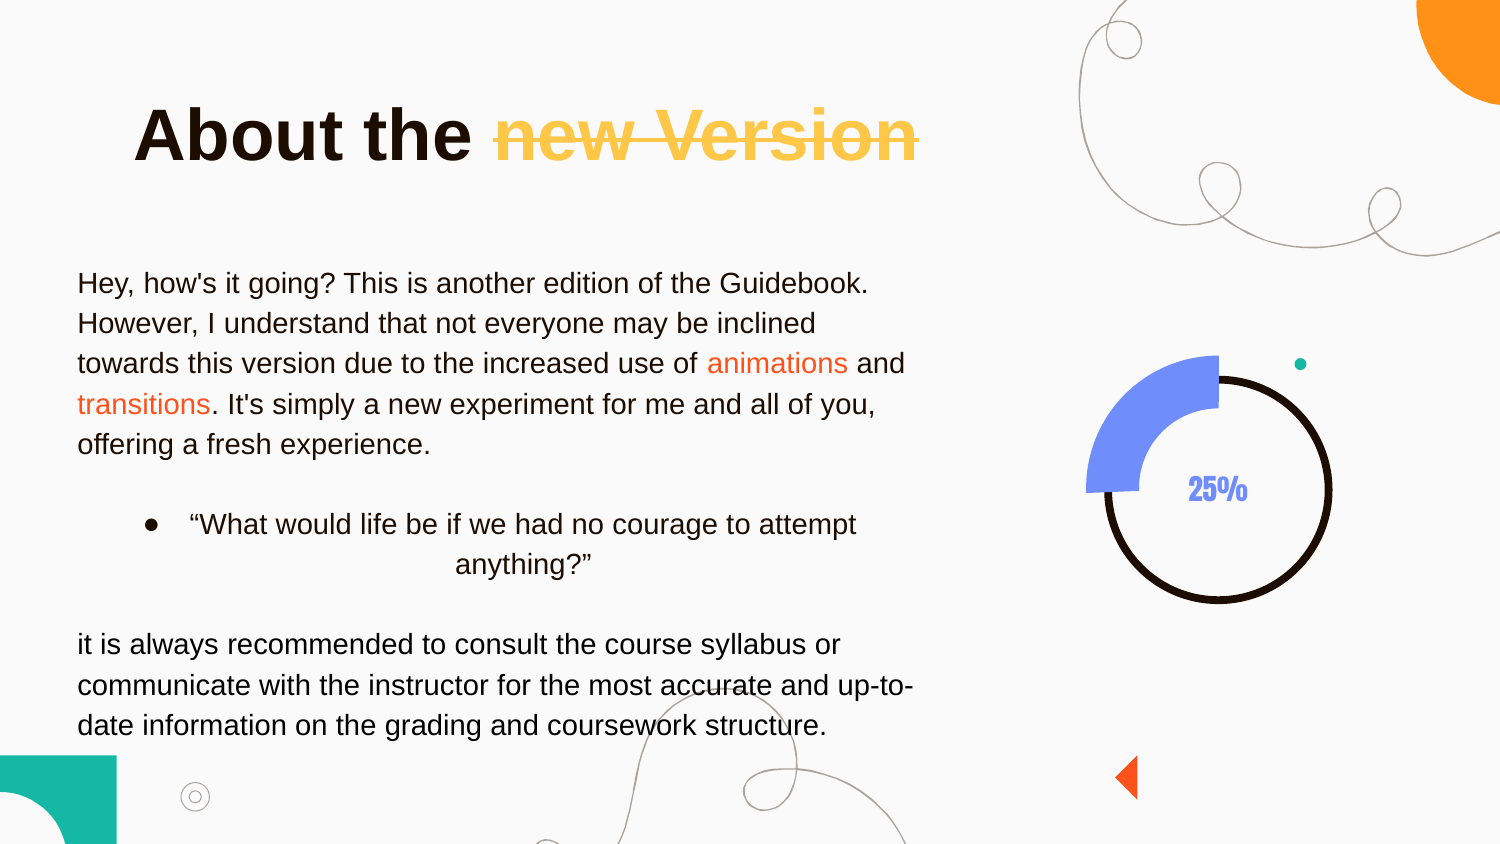

# About the new Version

Hey, how's it going? This is another edition of the Guidebook. However, I understand that not everyone may be inclined towards this version due to the increased use of animations and transitions. It's simply a new experiment for me and all of you, offering a fresh experience.

“What would life be if we had no courage to attempt anything?”

it is always recommended to consult the course syllabus or communicate with the instructor for the most accurate and up-to-date information on the grading and coursework structure.

25%